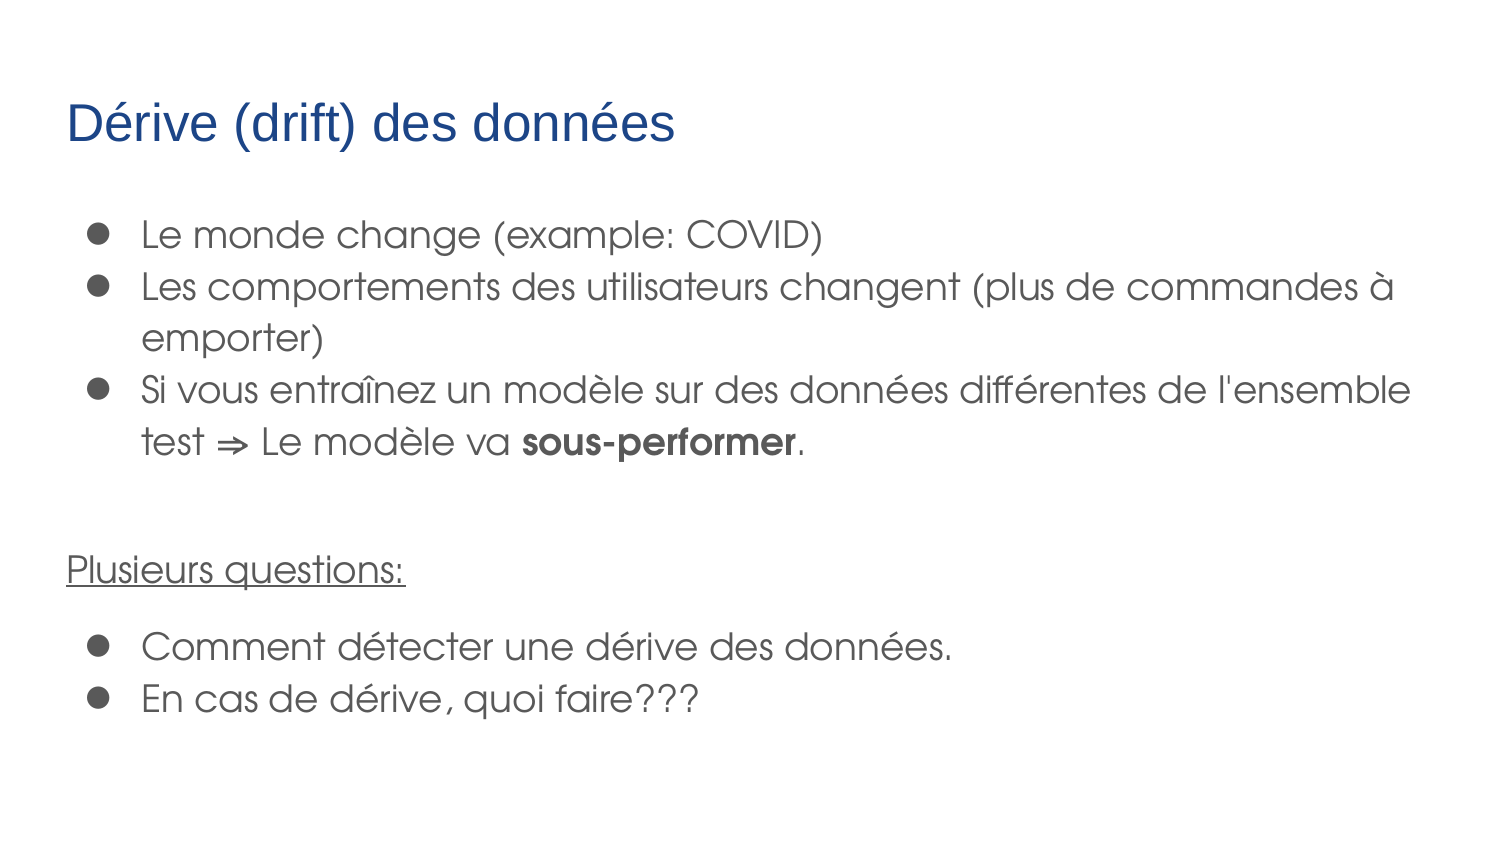

# Dérive (drift) des données
Le monde change (example: COVID)
Les comportements des utilisateurs changent (plus de commandes à emporter)
Si vous entraînez un modèle sur des données différentes de l'ensemble test ⇒ Le modèle va sous-performer.
Plusieurs questions:
Comment détecter une dérive des données.
En cas de dérive, quoi faire???